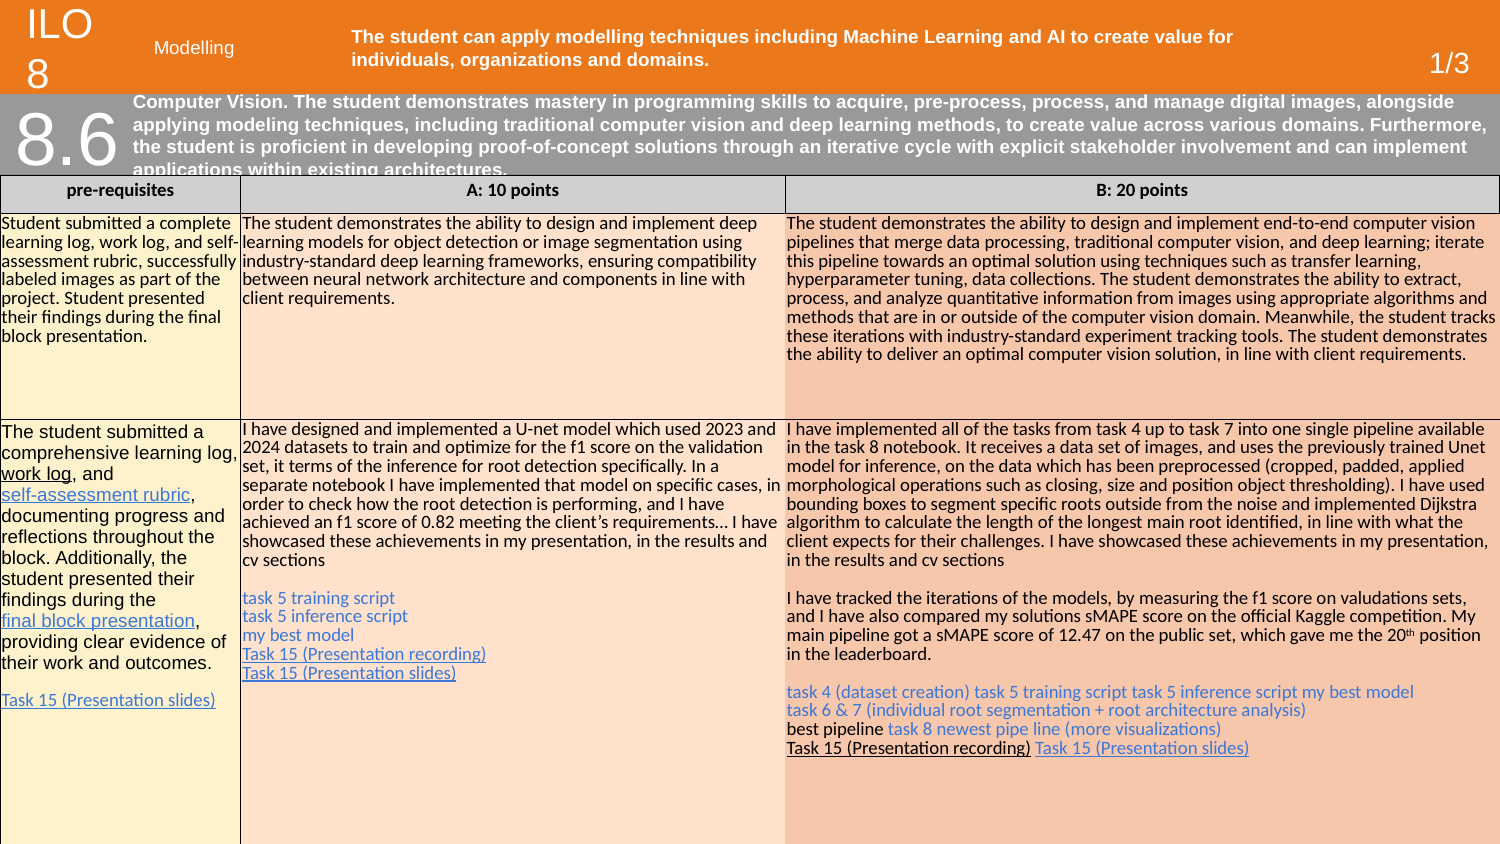

# ILO 8
Modelling
The student can apply modelling techniques including Machine Learning and AI to create value for individuals, organizations and domains.
1/3
8.6
Computer Vision. The student demonstrates mastery in programming skills to acquire, pre-process, process, and manage digital images, alongside applying modeling techniques, including traditional computer vision and deep learning methods, to create value across various domains. Furthermore, the student is proficient in developing proof-of-concept solutions through an iterative cycle with explicit stakeholder involvement and can implement applications within existing architectures.
| pre-requisites | A: 10 points | B: 20 points |
| --- | --- | --- |
| Student submitted a complete learning log, work log, and self-assessment rubric, successfully labeled images as part of the project. Student presented their findings during the final block presentation. | The student demonstrates the ability to design and implement deep learning models for object detection or image segmentation using industry-standard deep learning frameworks, ensuring compatibility between neural network architecture and components in line with client requirements. | The student demonstrates the ability to design and implement end-to-end computer vision pipelines that merge data processing, traditional computer vision, and deep learning; iterate this pipeline towards an optimal solution using techniques such as transfer learning, hyperparameter tuning, data collections. The student demonstrates the ability to extract, process, and analyze quantitative information from images using appropriate algorithms and methods that are in or outside of the computer vision domain. Meanwhile, the student tracks these iterations with industry-standard experiment tracking tools. The student demonstrates the ability to deliver an optimal computer vision solution, in line with client requirements. |
| The student submitted a comprehensive learning log, work log, and self-assessment rubric, documenting progress and reflections throughout the block. Additionally, the student presented their findings during the final block presentation, providing clear evidence of their work and outcomes. Task 15 (Presentation slides) | I have designed and implemented a U-net model which used 2023 and 2024 datasets to train and optimize for the f1 score on the validation set, it terms of the inference for root detection specifically. In a separate notebook I have implemented that model on specific cases, in order to check how the root detection is performing, and I have achieved an f1 score of 0.82 meeting the client’s requirements… I have showcased these achievements in my presentation, in the results and cv sections task 5 training script task 5 inference script my best model Task 15 (Presentation recording) Task 15 (Presentation slides) | I have implemented all of the tasks from task 4 up to task 7 into one single pipeline available in the task 8 notebook. It receives a data set of images, and uses the previously trained Unet model for inference, on the data which has been preprocessed (cropped, padded, applied morphological operations such as closing, size and position object thresholding). I have used bounding boxes to segment specific roots outside from the noise and implemented Dijkstra algorithm to calculate the length of the longest main root identified, in line with what the client expects for their challenges. I have showcased these achievements in my presentation, in the results and cv sections I have tracked the iterations of the models, by measuring the f1 score on valudations sets, and I have also compared my solutions sMAPE score on the official Kaggle competition. My main pipeline got a sMAPE score of 12.47 on the public set, which gave me the 20th position in the leaderboard. task 4 (dataset creation) task 5 training script task 5 inference script my best model task 6 & 7 (individual root segmentation + root architecture analysis) best pipeline task 8 newest pipe line (more visualizations) Task 15 (Presentation recording) Task 15 (Presentation slides) |